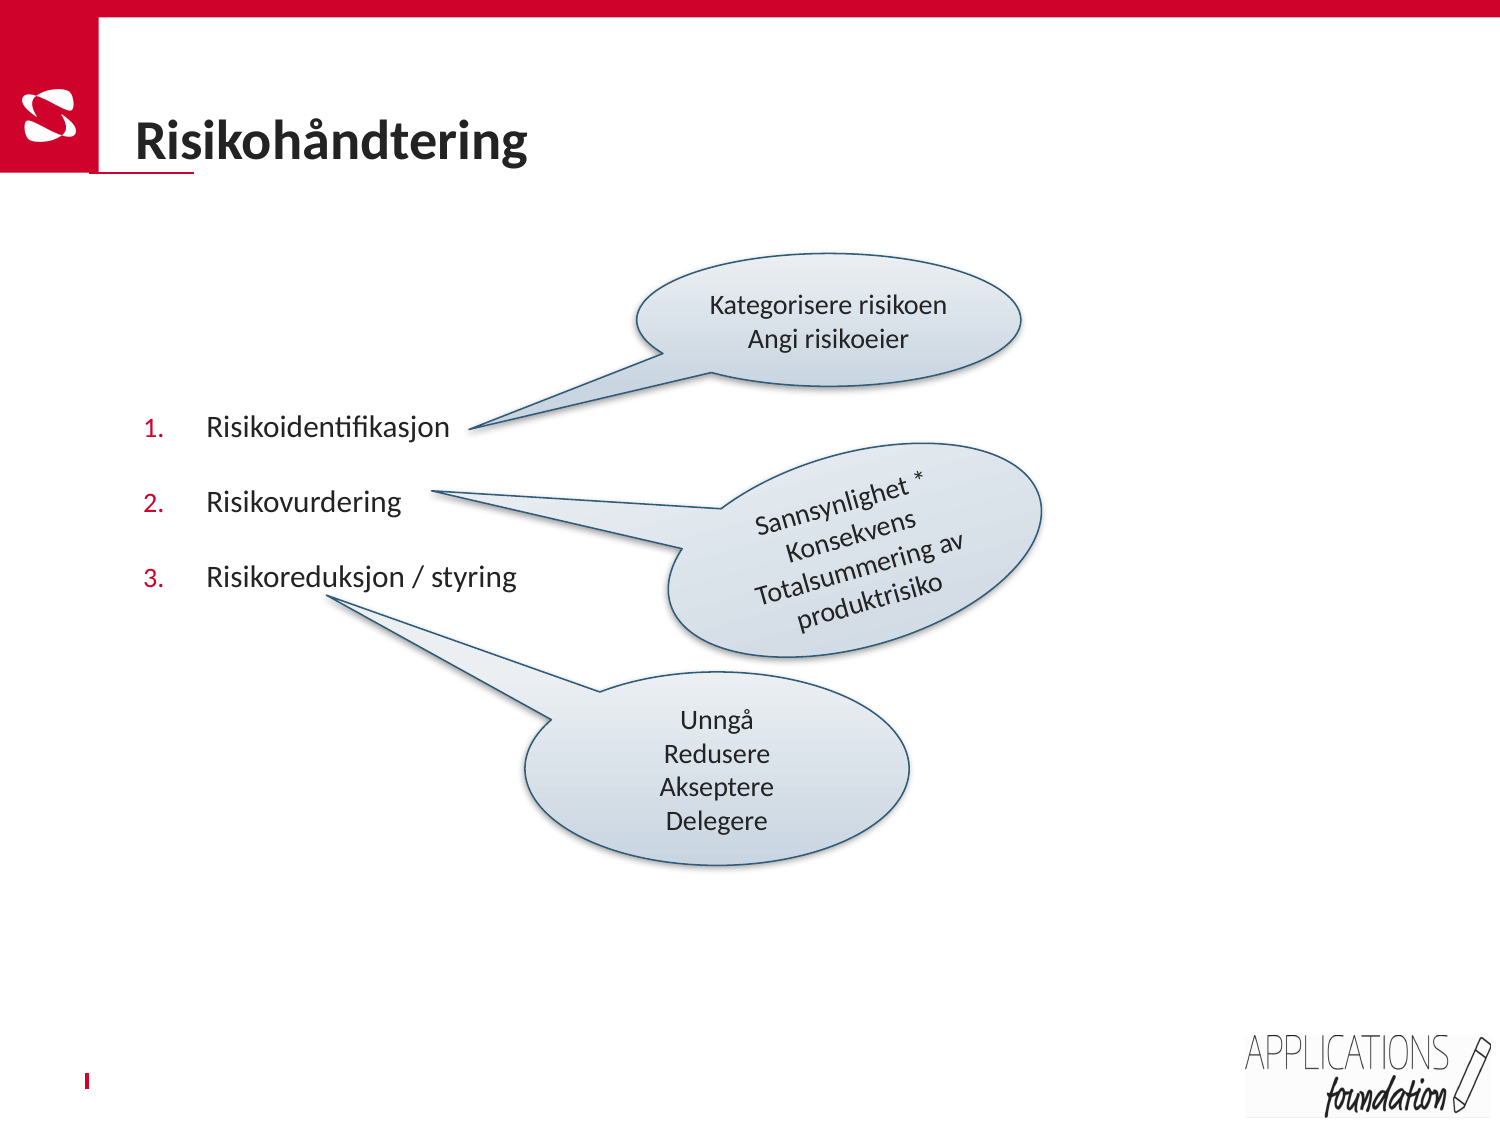

Risikohåndtering
Kategorisere risikoen
Angi risikoeier
Risikoidentifikasjon
Risikovurdering
Risikoreduksjon / styring

Sannsynlighet *
Konsekvens
Totalsummering av produktrisiko

Unngå
Redusere
Akseptere
Delegere